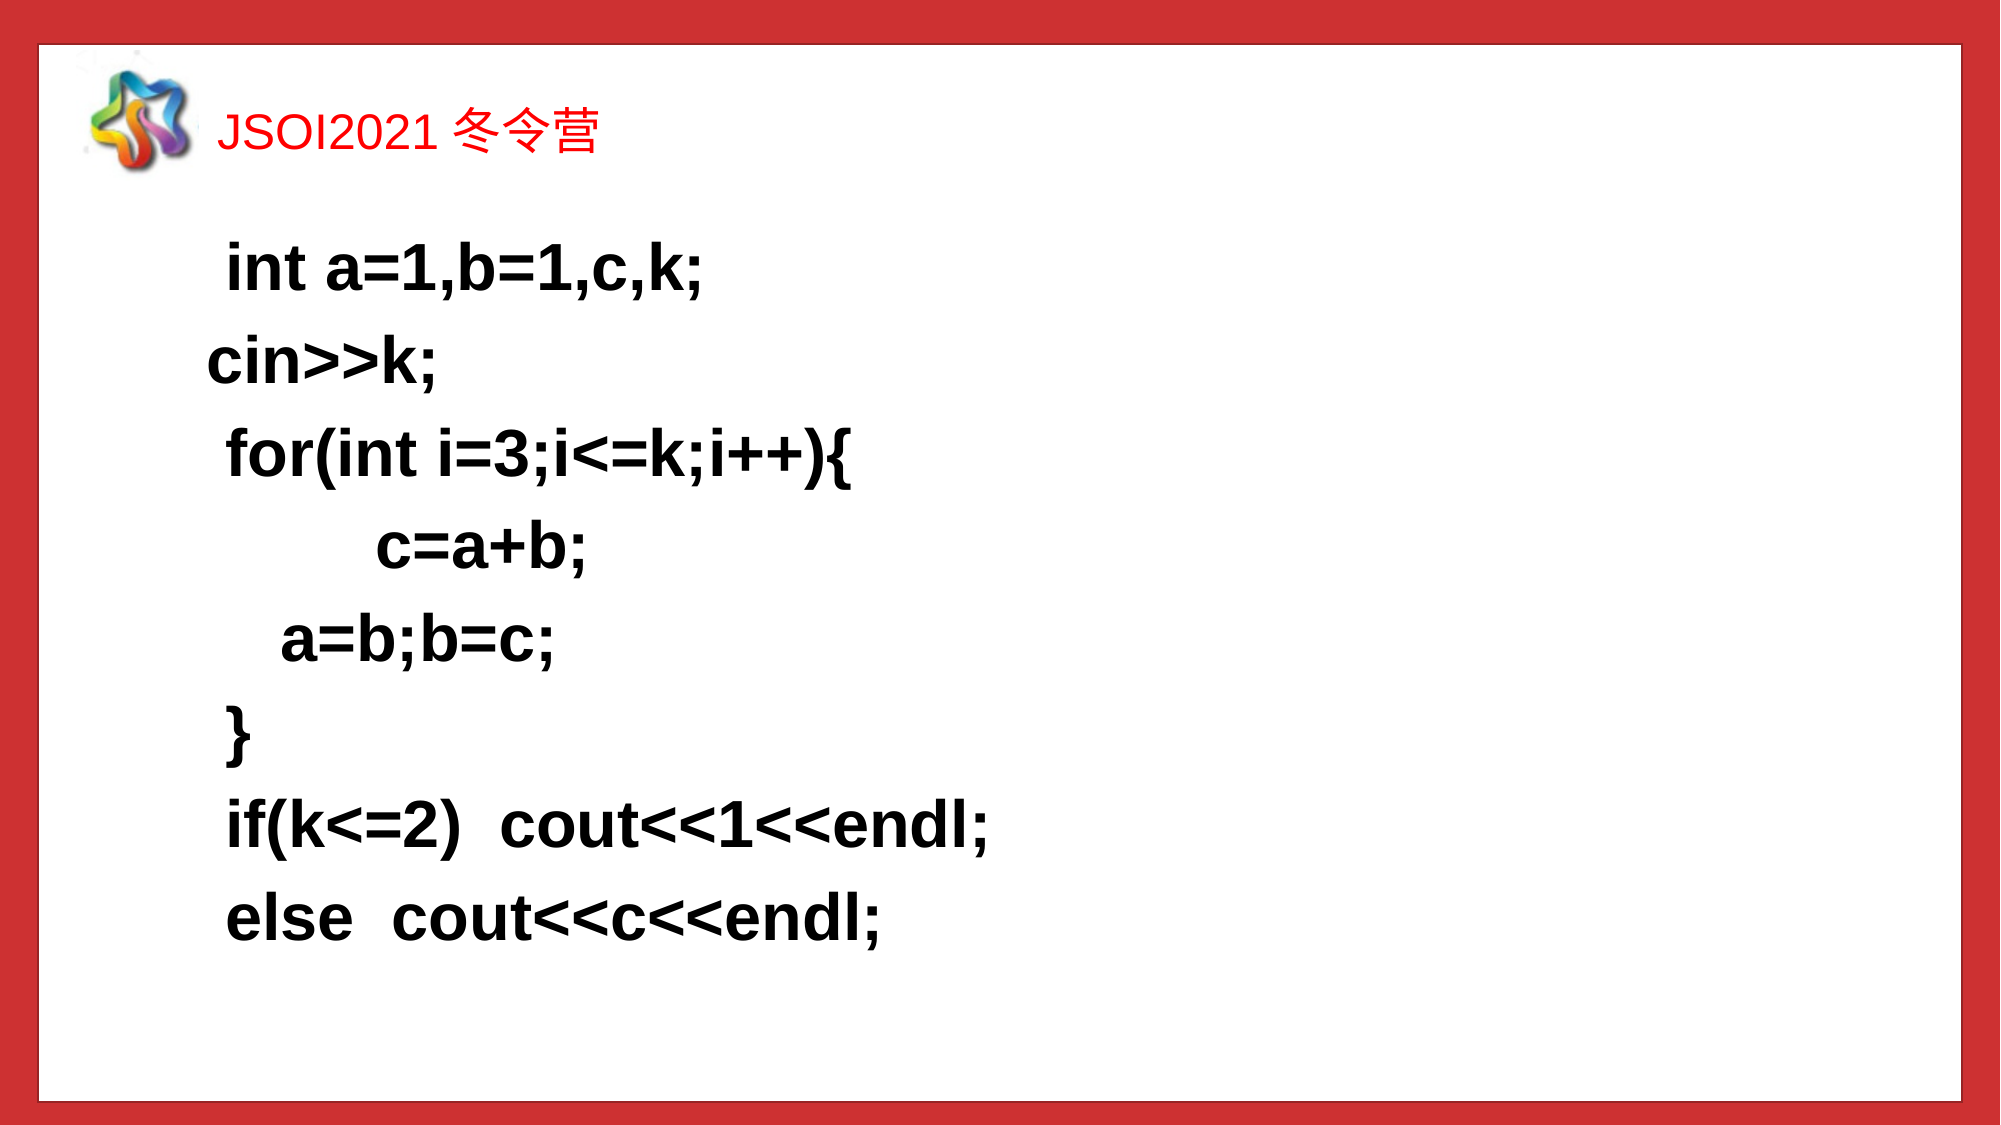

int a=1,b=1,c,k;
 cin>>k;
	for(int i=3;i<=k;i++){
		c=a+b;
     a=b;b=c;
	}
	if(k<=2)  cout<<1<<endl;
	else  cout<<c<<endl;